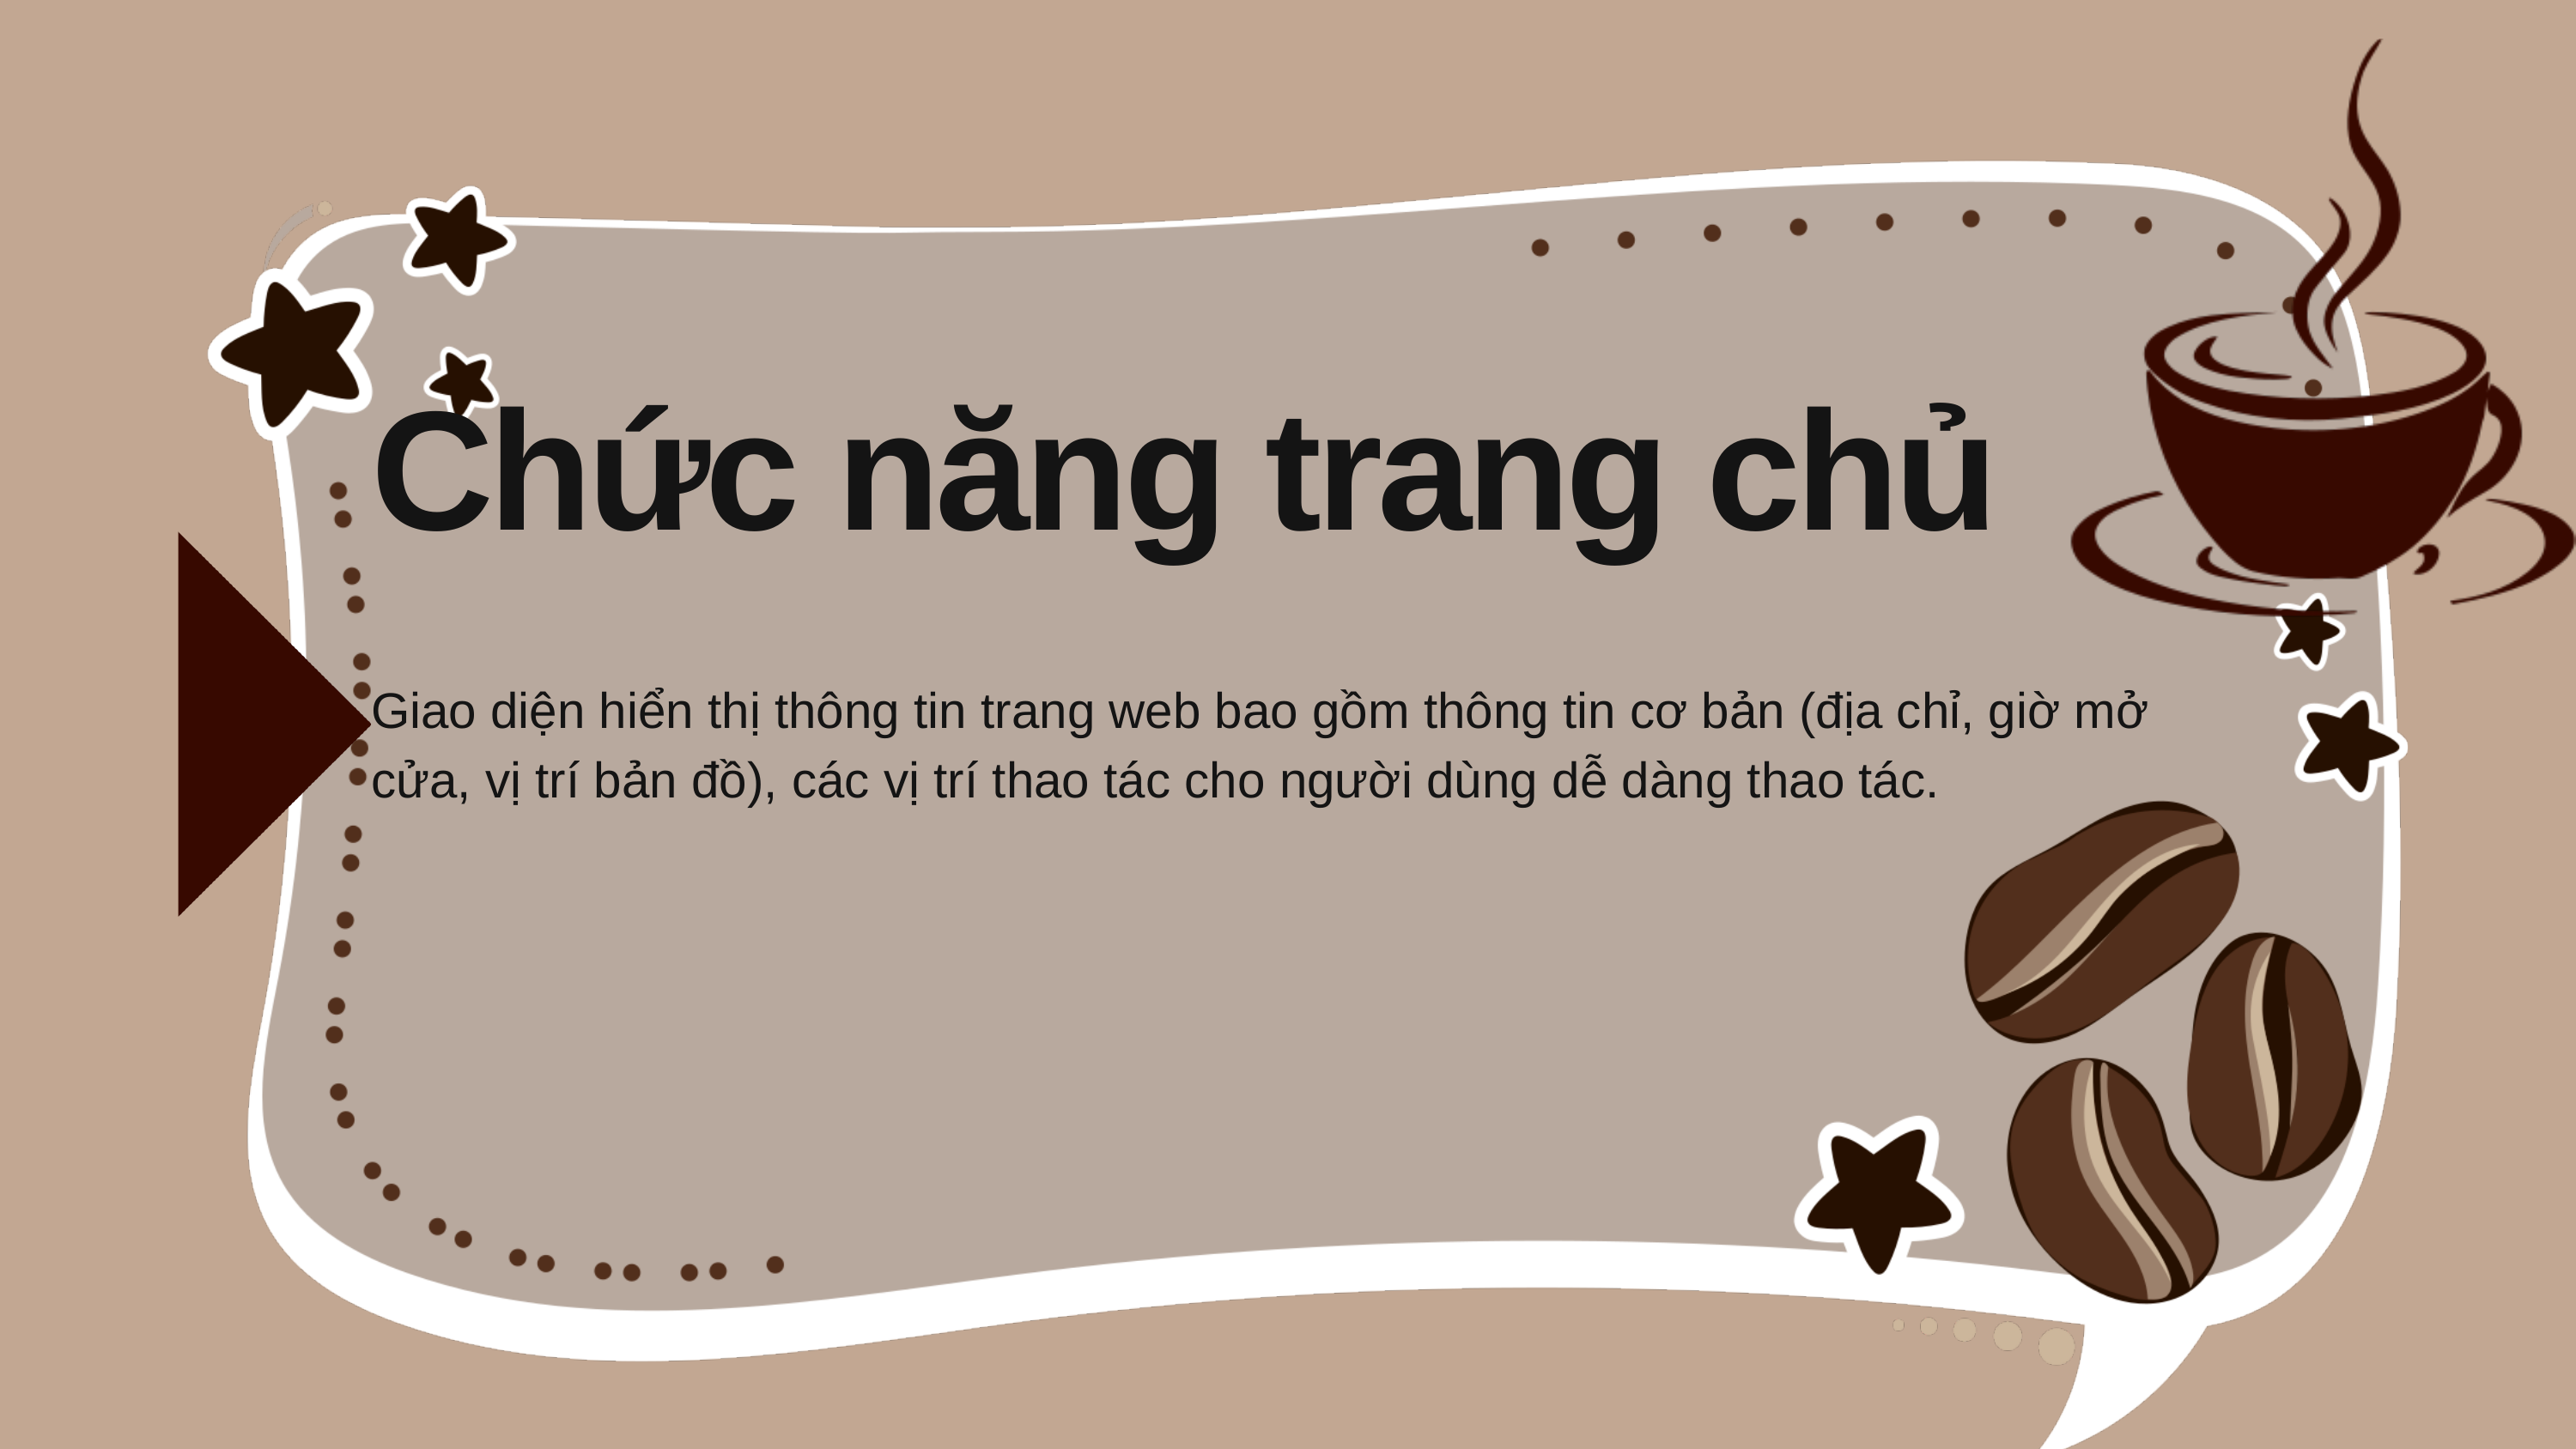

Chức năng trang chủ
Giao diện hiển thị thông tin trang web bao gồm thông tin cơ bản (địa chỉ, giờ mở cửa, vị trí bản đồ), các vị trí thao tác cho người dùng dễ dàng thao tác.